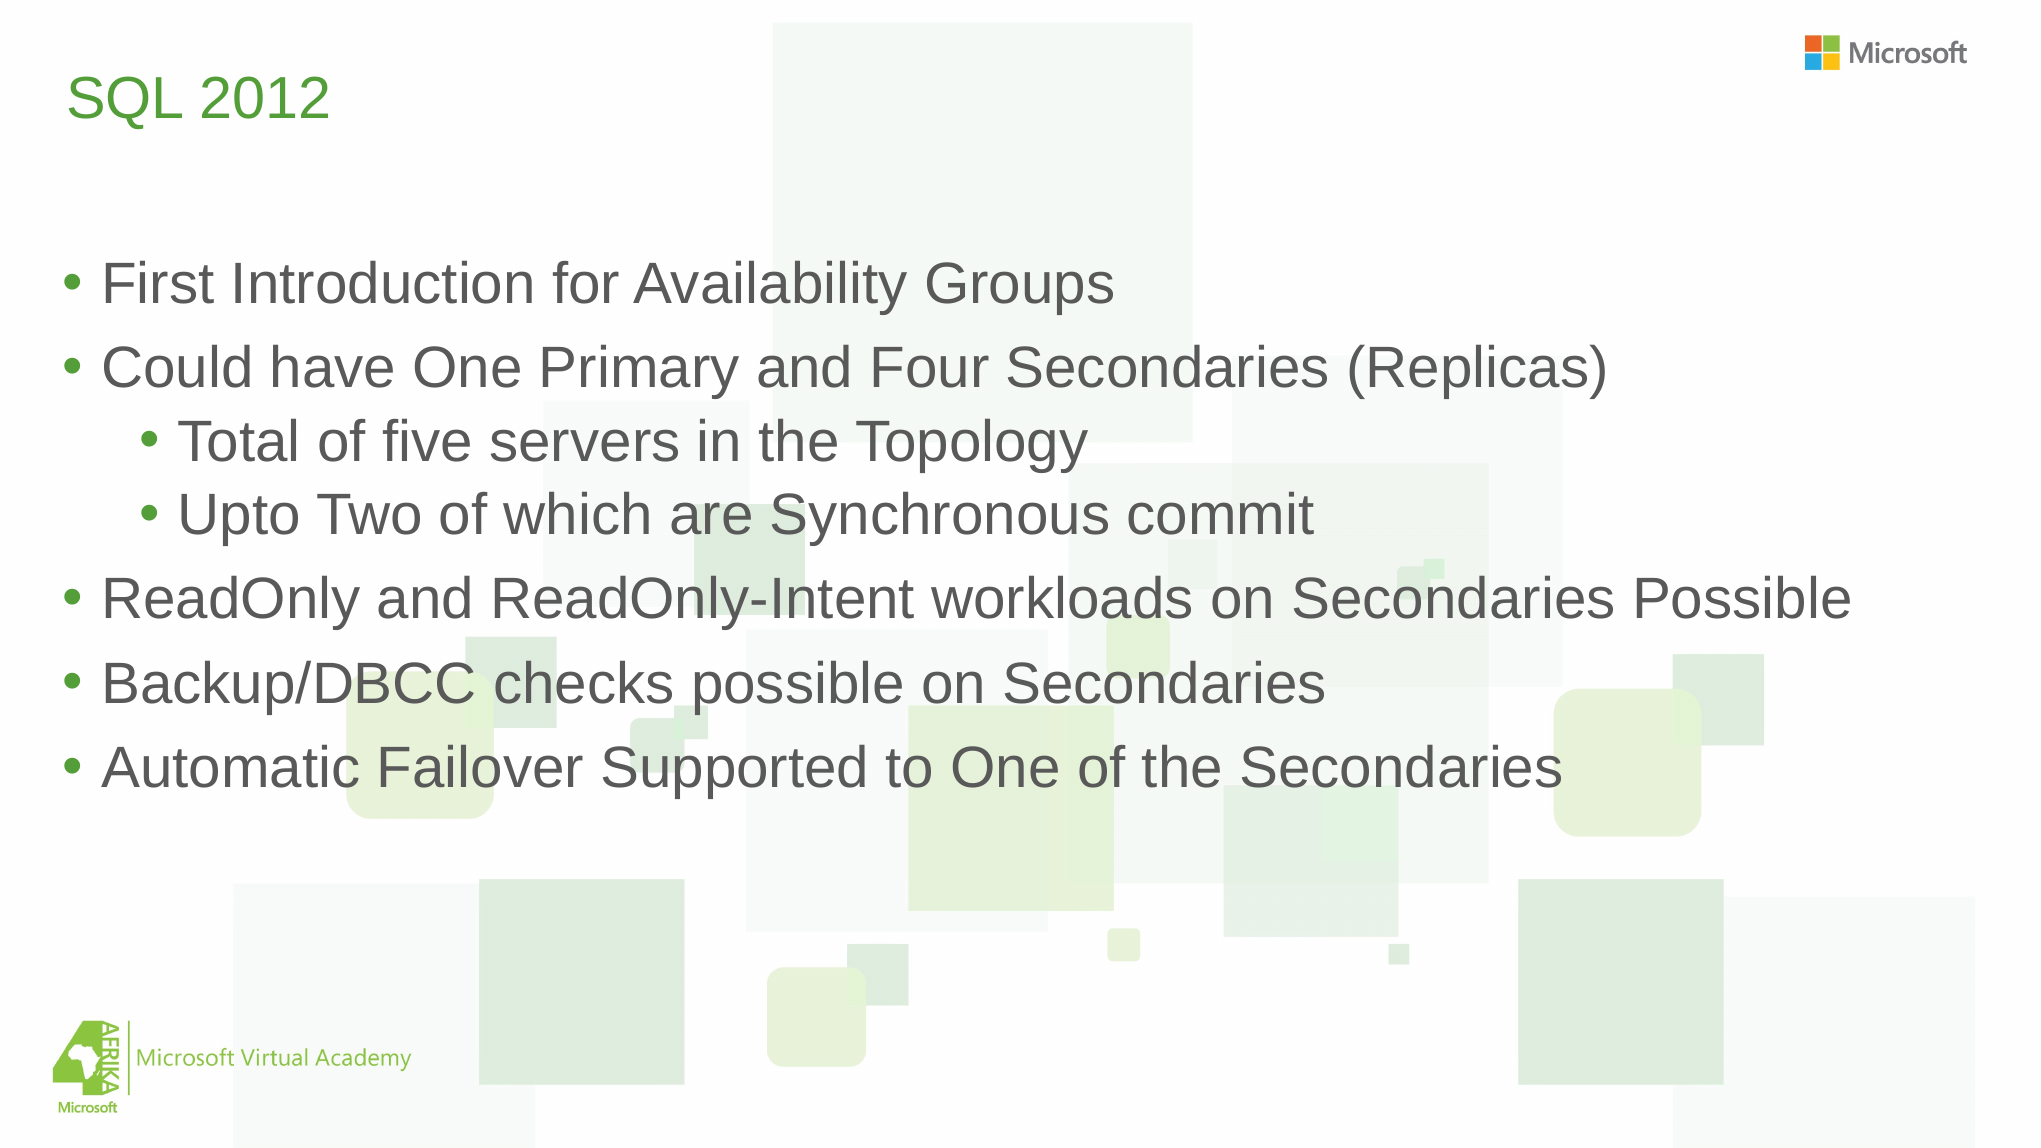

# SQL 2012
First Introduction for Availability Groups
Could have One Primary and Four Secondaries (Replicas)
Total of five servers in the Topology
Upto Two of which are Synchronous commit
ReadOnly and ReadOnly-Intent workloads on Secondaries Possible
Backup/DBCC checks possible on Secondaries
Automatic Failover Supported to One of the Secondaries